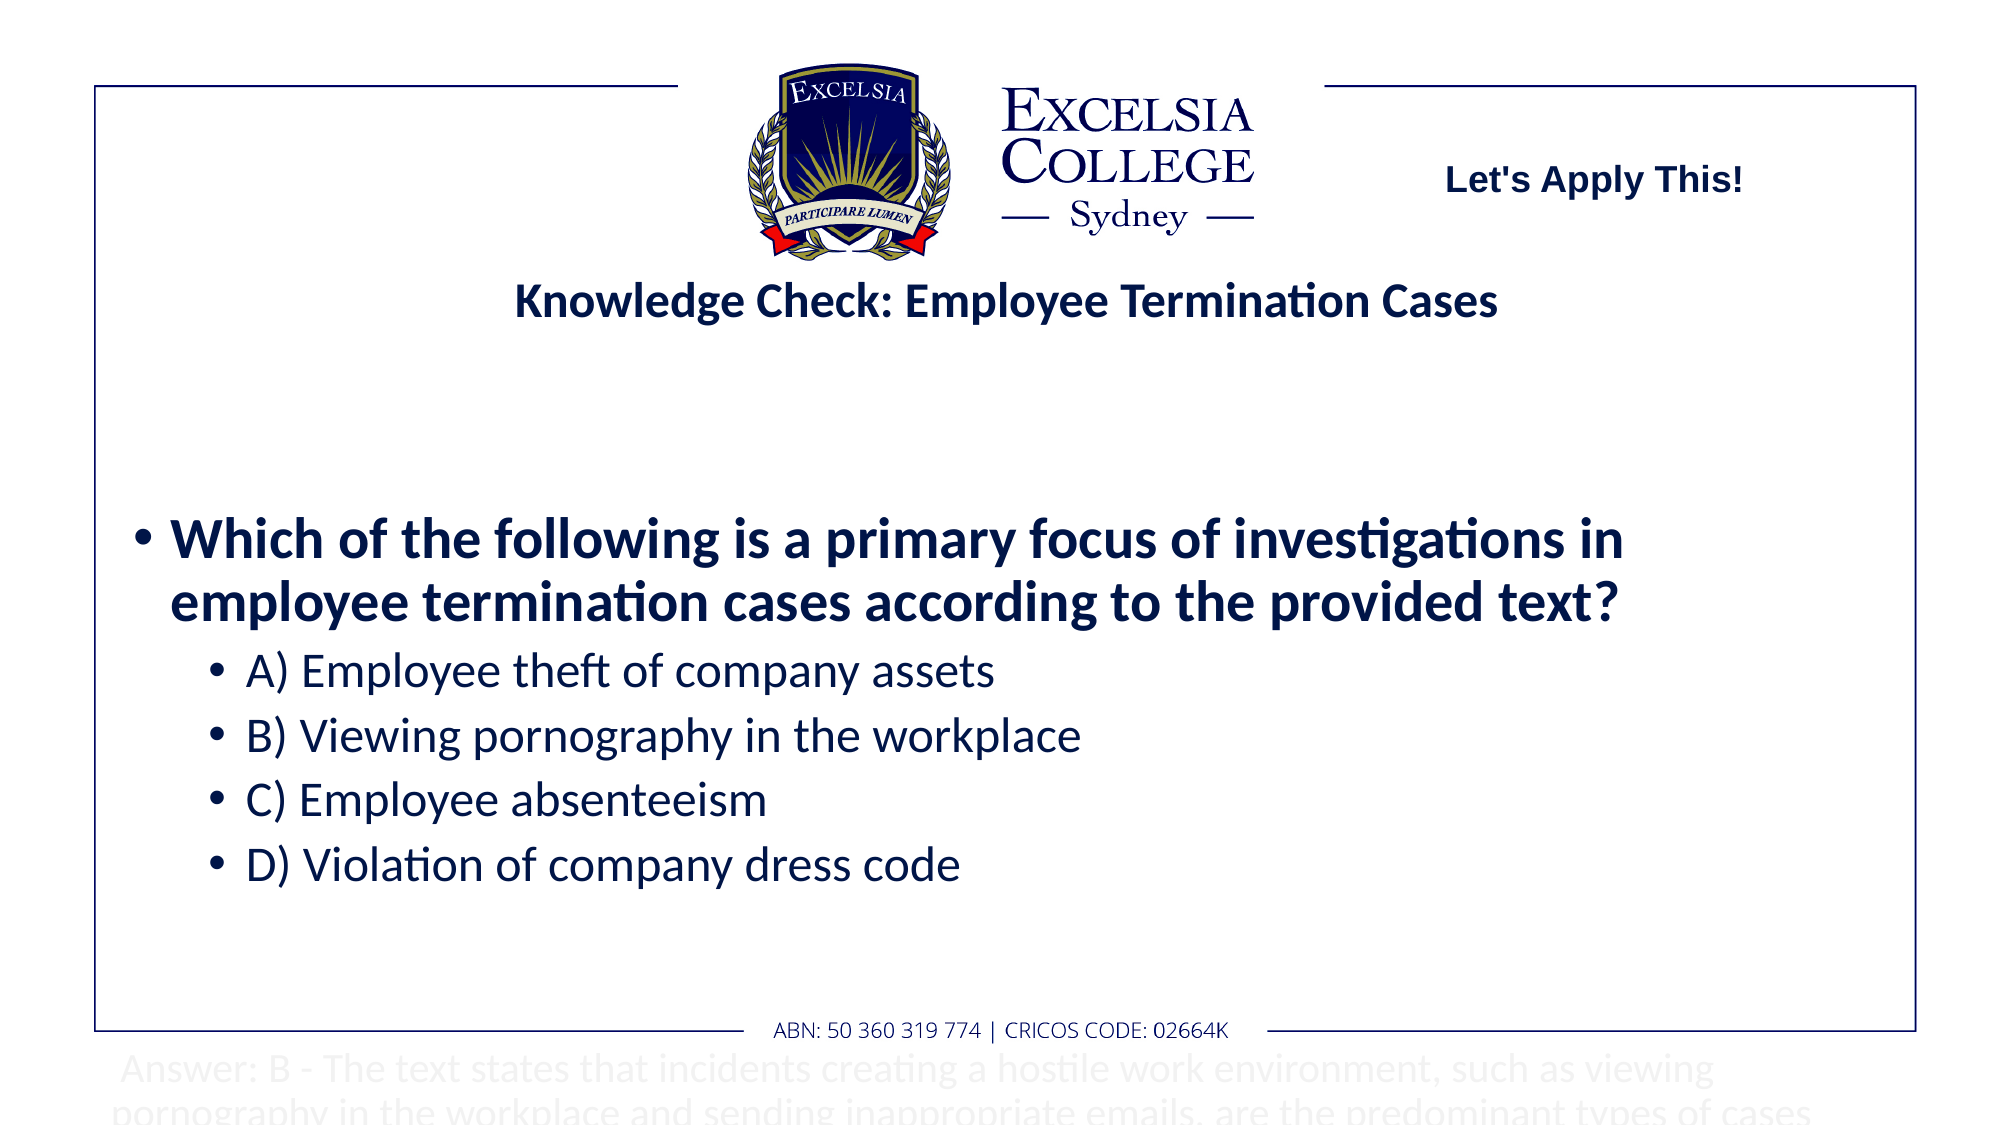

Let's Apply This!
# Knowledge Check: Employee Termination Cases

Which of the following is a primary focus of investigations in employee termination cases according to the provided text?
A) Employee theft of company assets
B) Viewing pornography in the workplace
C) Employee absenteeism
D) Violation of company dress code

 Answer: B - The text states that incidents creating a hostile work environment, such as viewing pornography in the workplace and sending inappropriate emails, are the predominant types of cases investigated. Therefore, viewing pornography in the workplace is a primary focus.